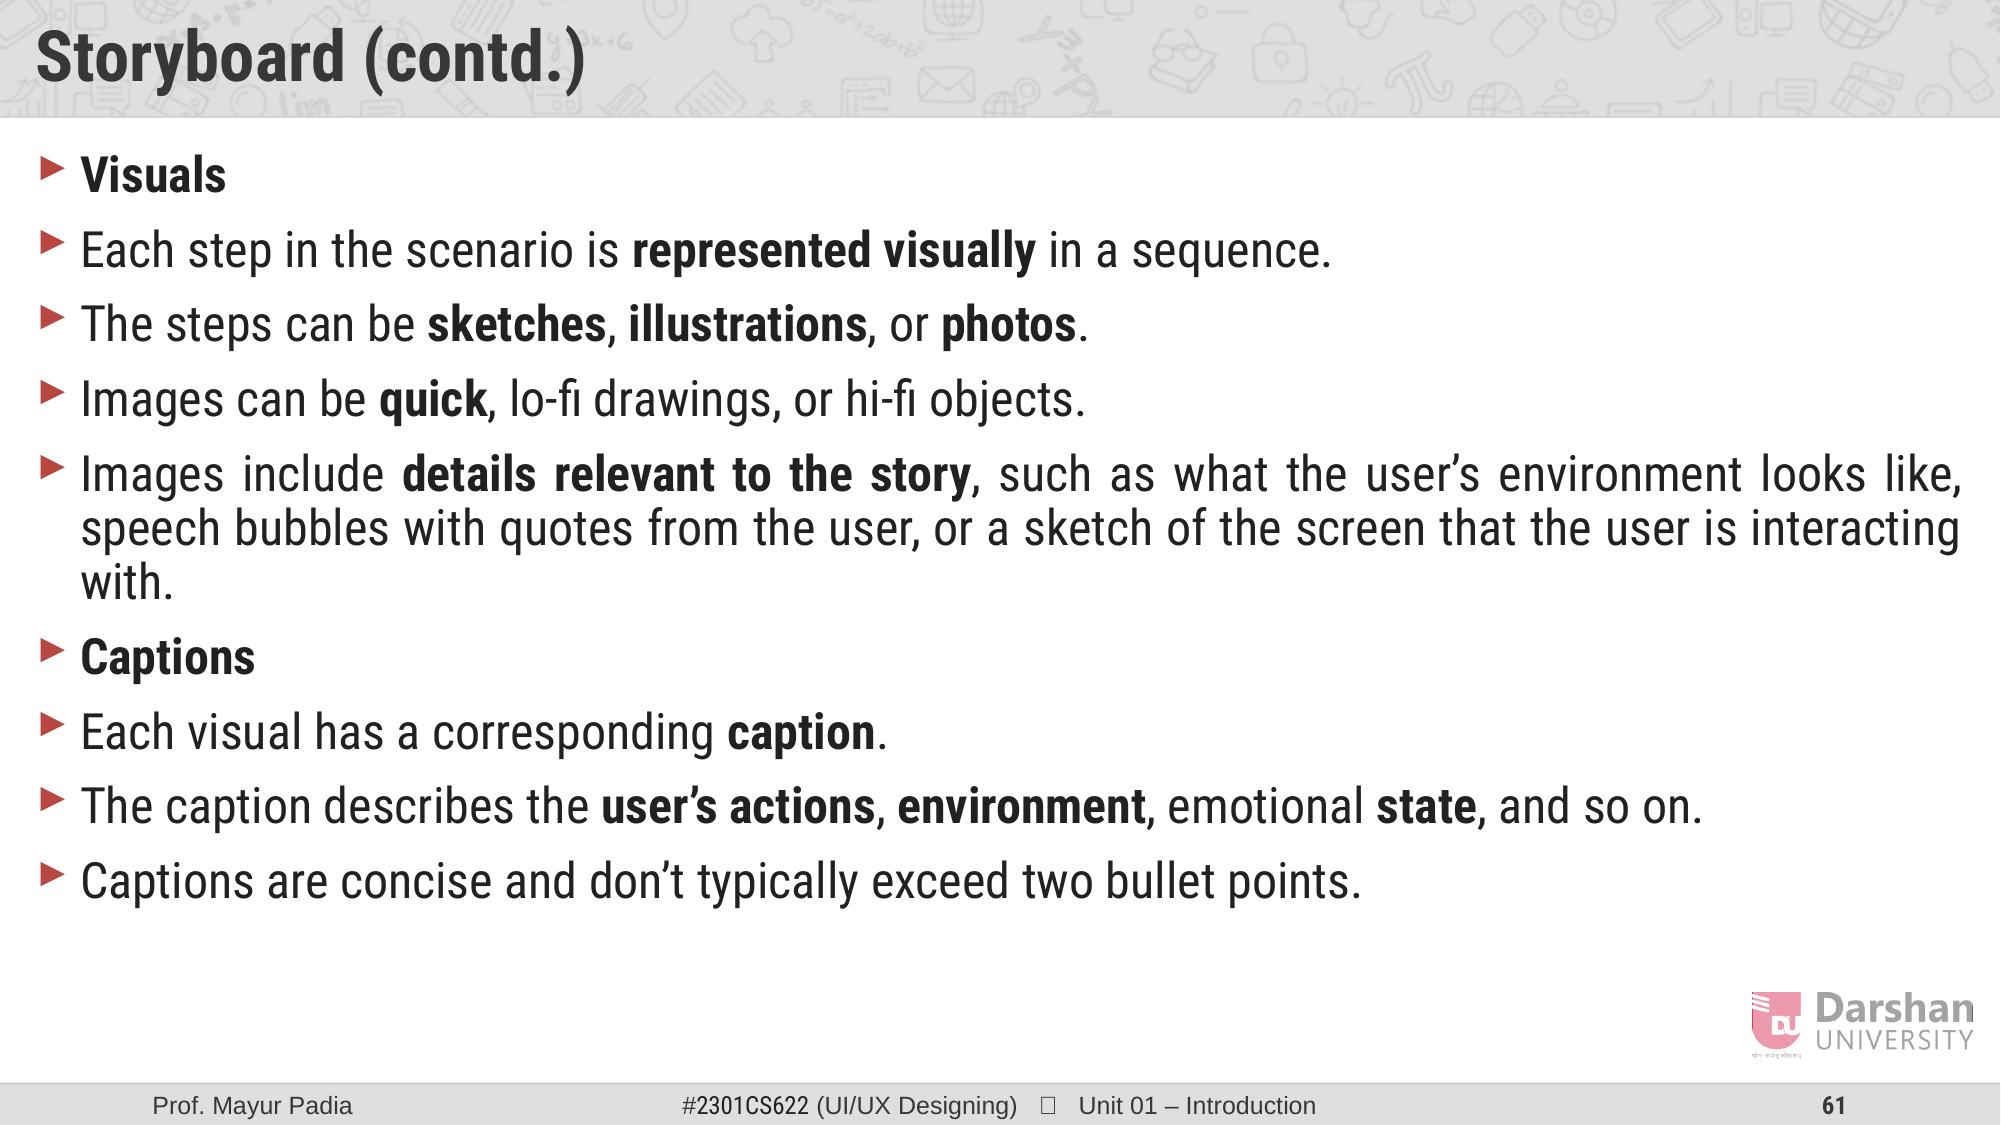

# Storyboard (contd.)
Visuals
Each step in the scenario is represented visually in a sequence.
The steps can be sketches, illustrations, or photos.
Images can be quick, lo-fi drawings, or hi-fi objects.
Images include details relevant to the story, such as what the user’s environment looks like, speech bubbles with quotes from the user, or a sketch of the screen that the user is interacting with.
Captions
Each visual has a corresponding caption.
The caption describes the user’s actions, environment, emotional state, and so on.
Captions are concise and don’t typically exceed two bullet points.